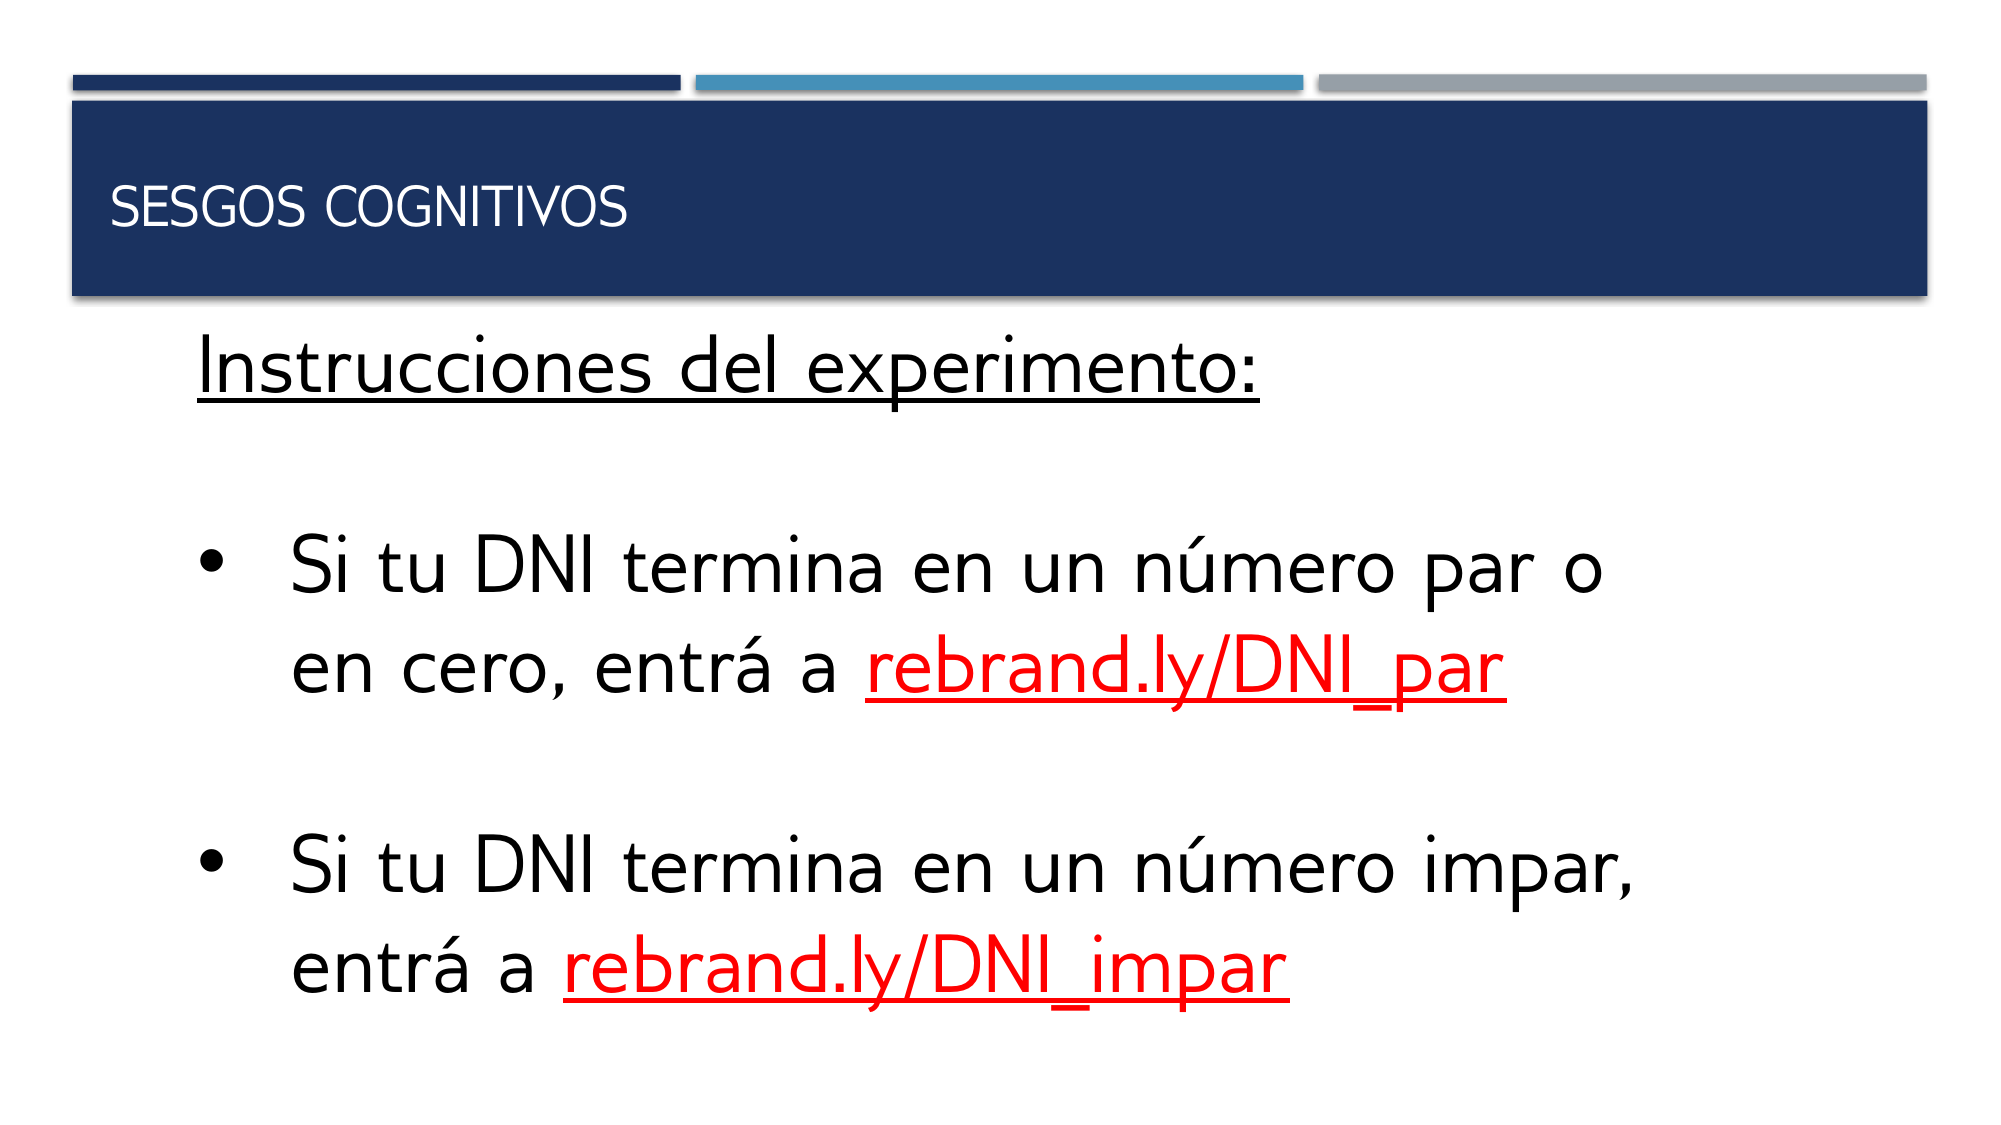

# Sesgos cognitivos
Instrucciones del experimento:

Si tu DNI termina en un número par o    en cero, entrá a rebrand.ly/DNI_par

Si tu DNI termina en un número impar,    entrá a rebrand.ly/DNI_impar